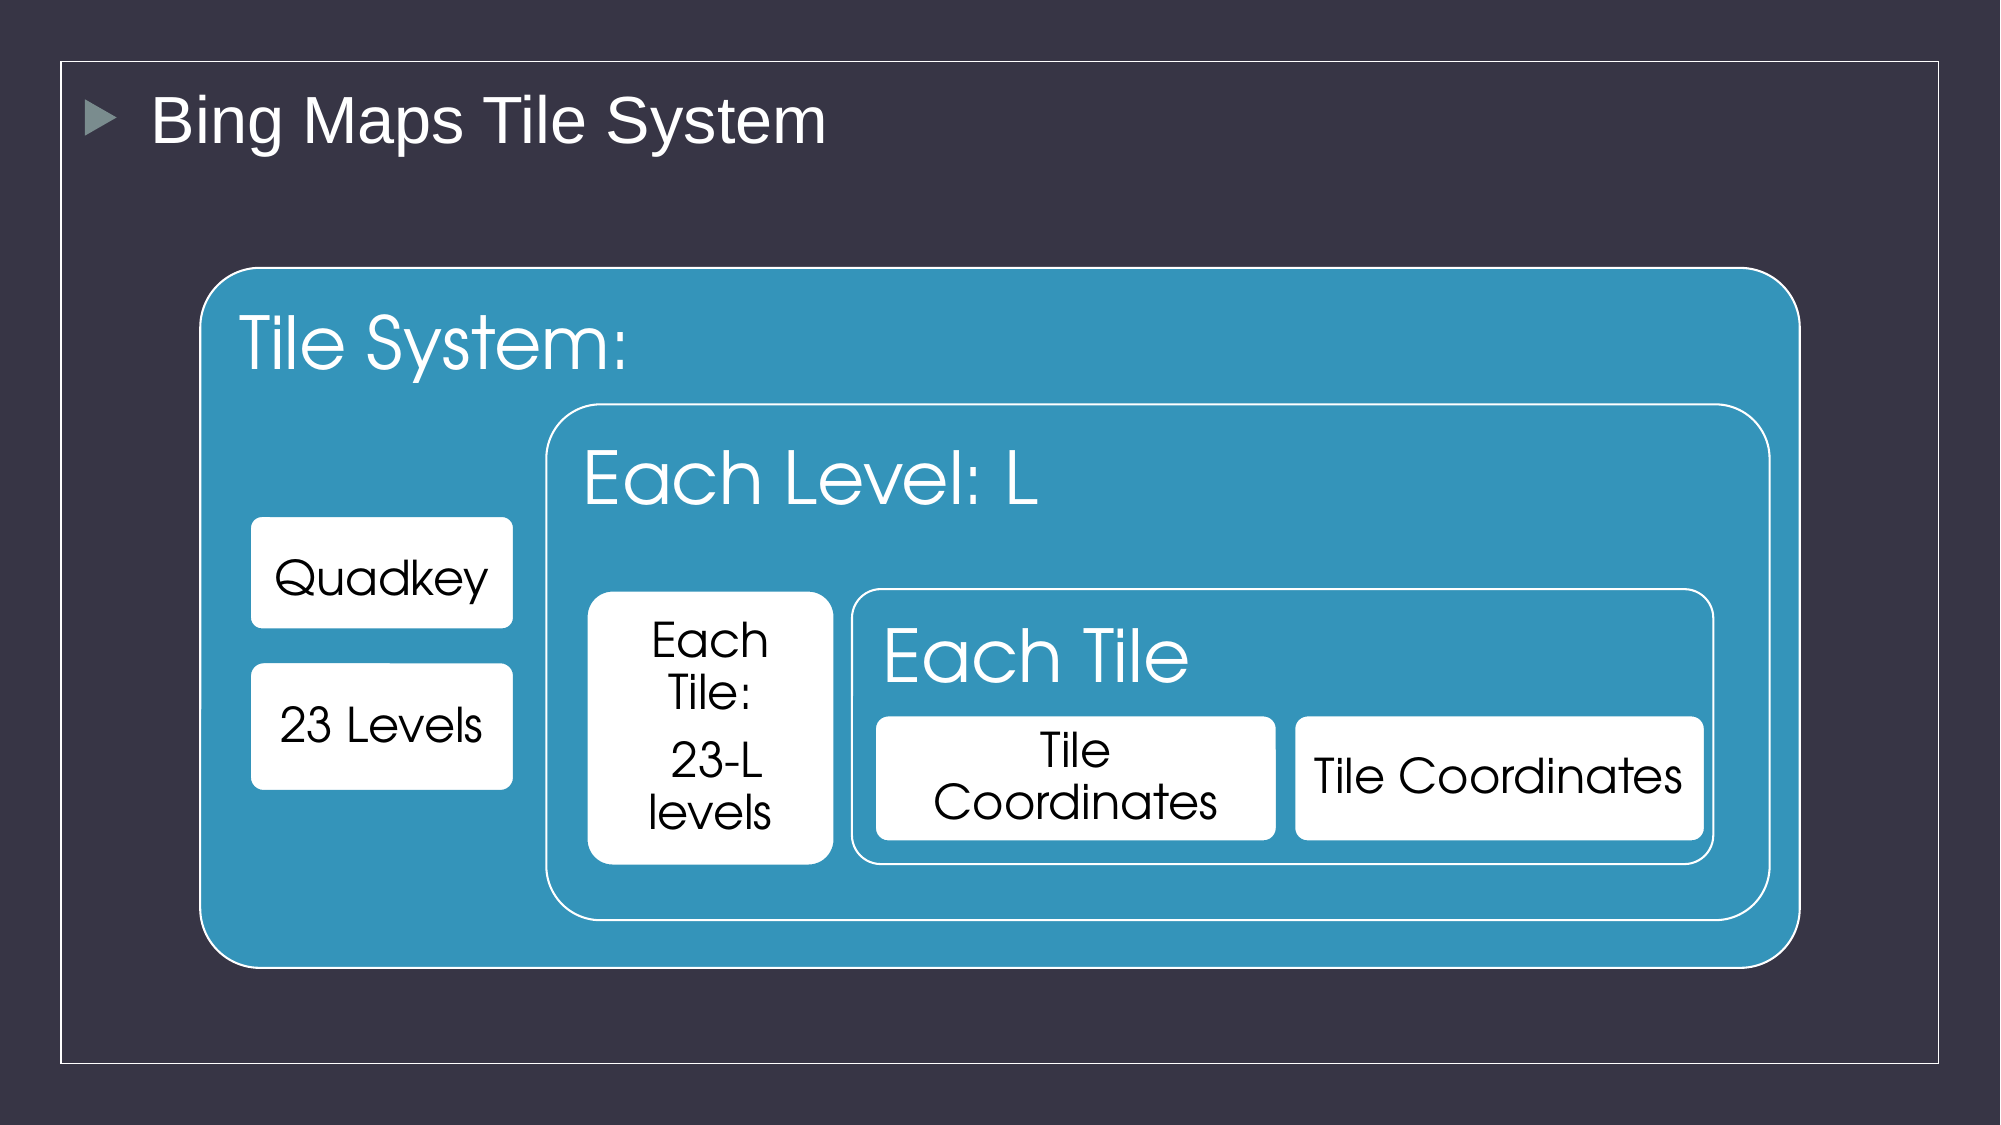

Bing Maps Tile System

Tile System:

Each Level: L

Quadkey

Each Tile

Each Tile:
 23-L levels

23 Levels

Tile Coordinates

Tile Coordinates